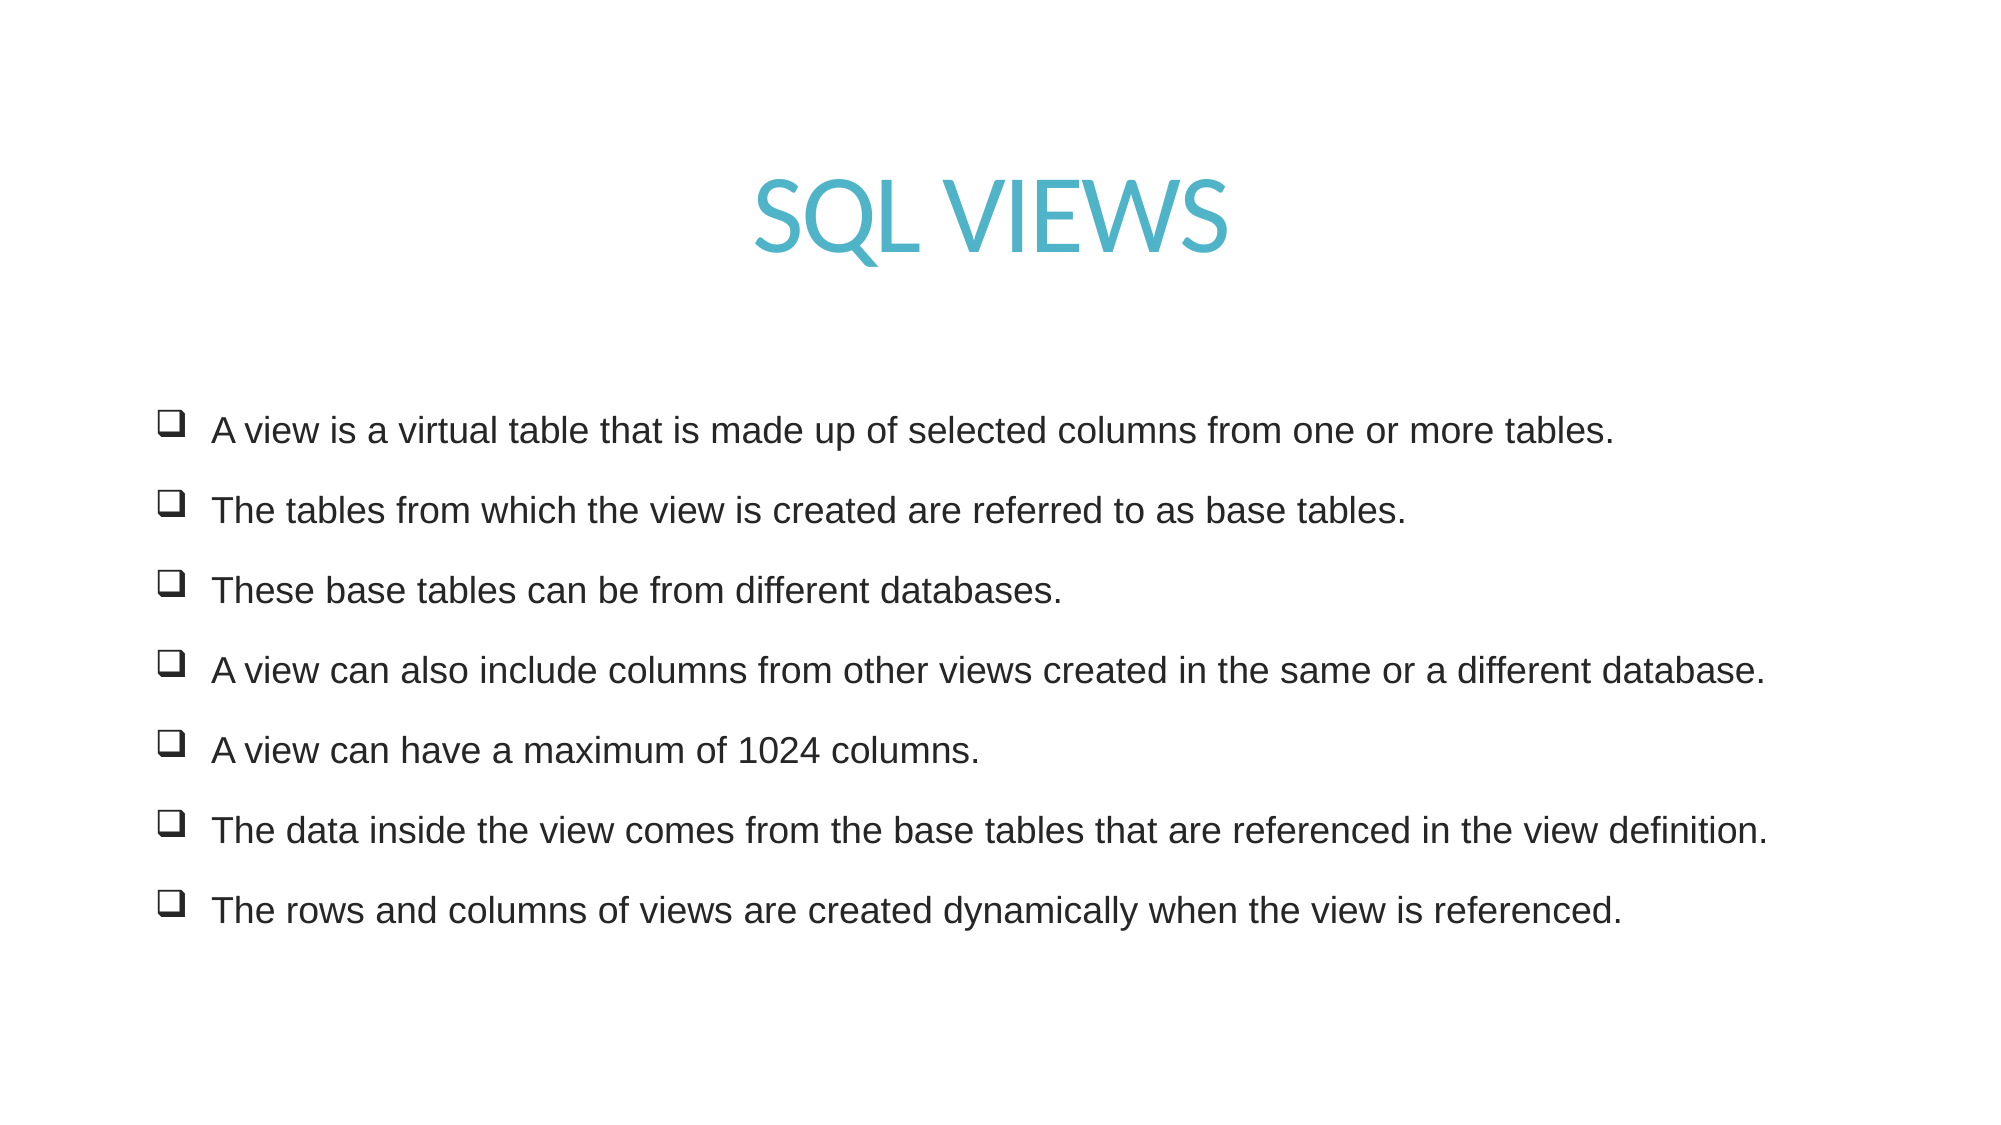

# SQL VIEWS
A view is a virtual table that is made up of selected columns from one or more tables.
The tables from which the view is created are referred to as base tables.
These base tables can be from different databases.
A view can also include columns from other views created in the same or a different database.
A view can have a maximum of 1024 columns.
The data inside the view comes from the base tables that are referenced in the view definition.
The rows and columns of views are created dynamically when the view is referenced.